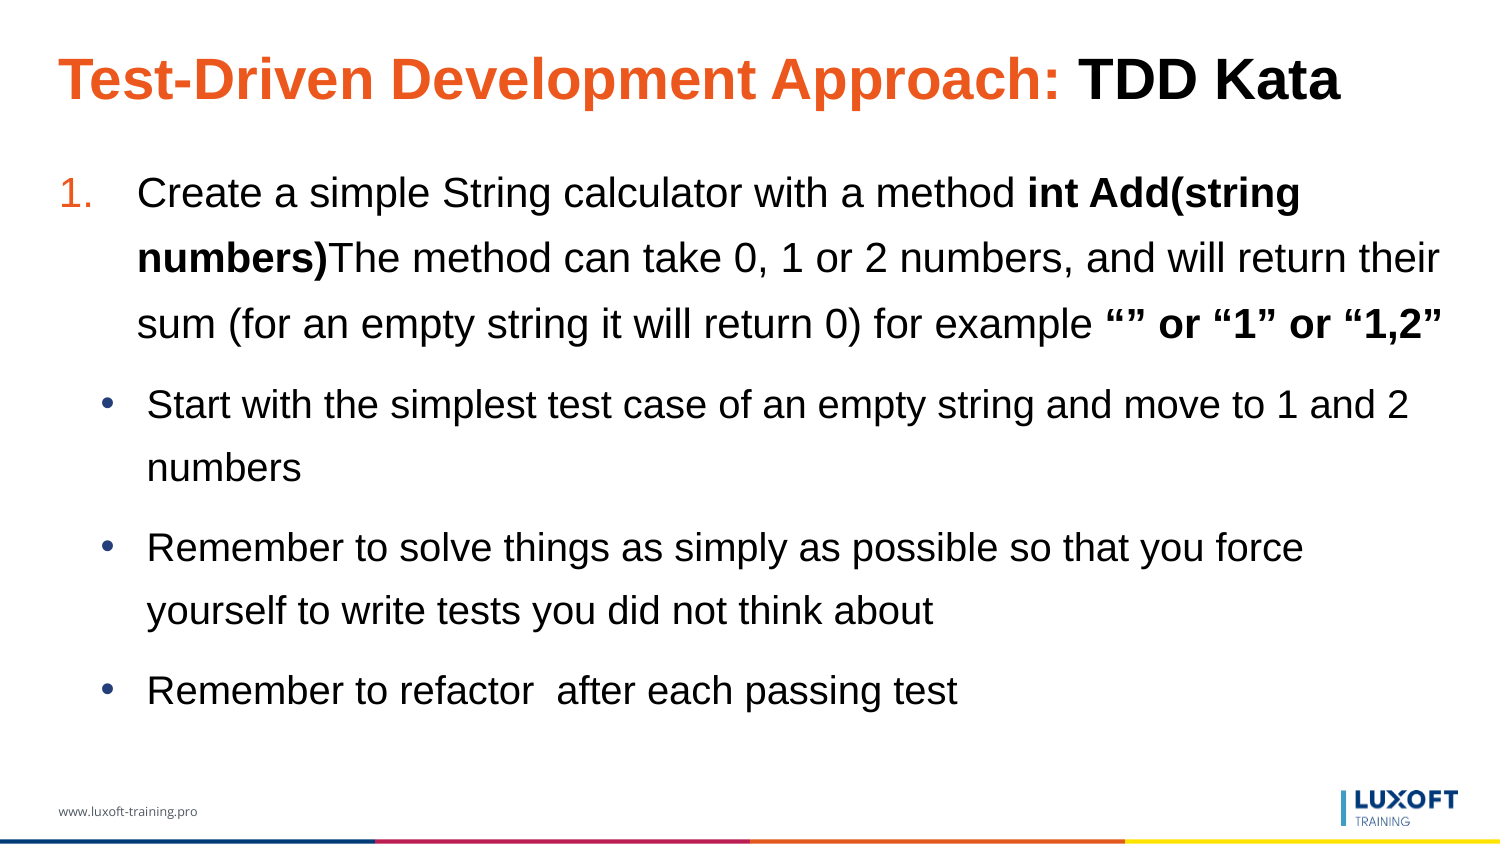

# Test-Driven Development Approach: TDD Kata
Create a simple String calculator with a method int Add(string numbers)The method can take 0, 1 or 2 numbers, and will return their sum (for an empty string it will return 0) for example “” or “1” or “1,2”
Start with the simplest test case of an empty string and move to 1 and 2 numbers
Remember to solve things as simply as possible so that you force yourself to write tests you did not think about
Remember to refactor  after each passing test